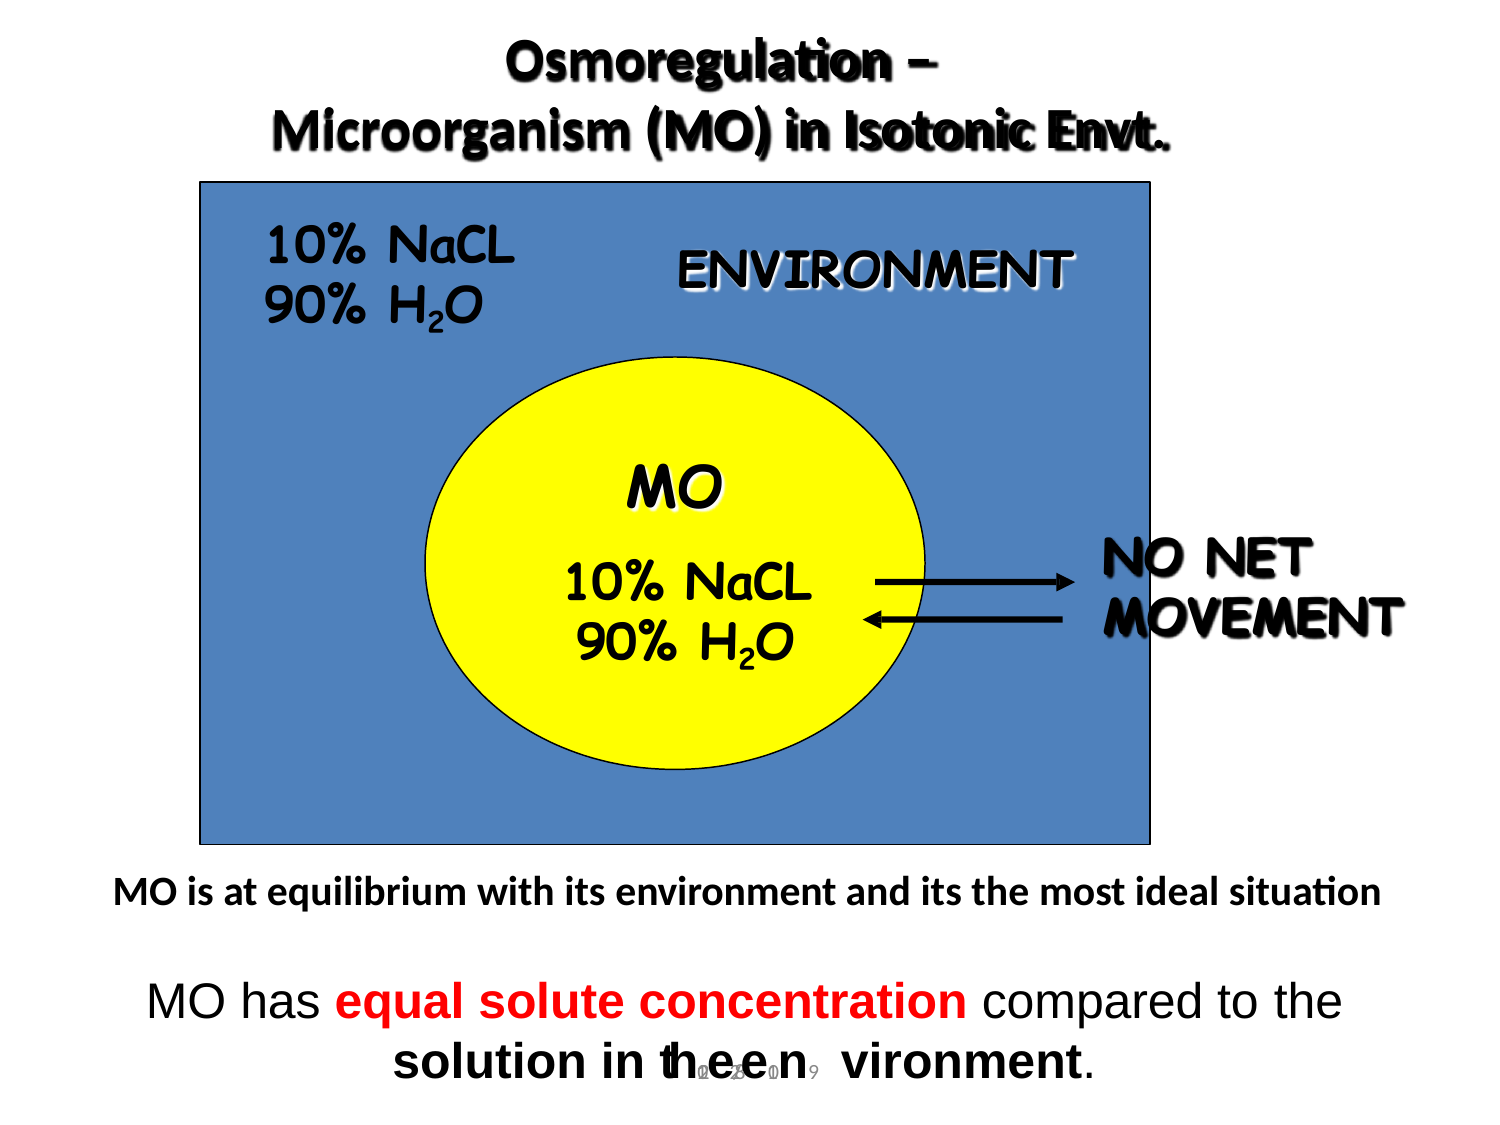

# Osmoregulation –
Microorganism (MO) in Isotonic Envt.

10% NaCL
90% H2O

ENVIRONMENT

MO
10% NaCL
90% H2O

NO NET  MOVEMENT

MO is at equilibrium with its environment and its the most ideal situation

MO has equal solute concentration compared to the
solution in th201e8/2e01n9 vironment.